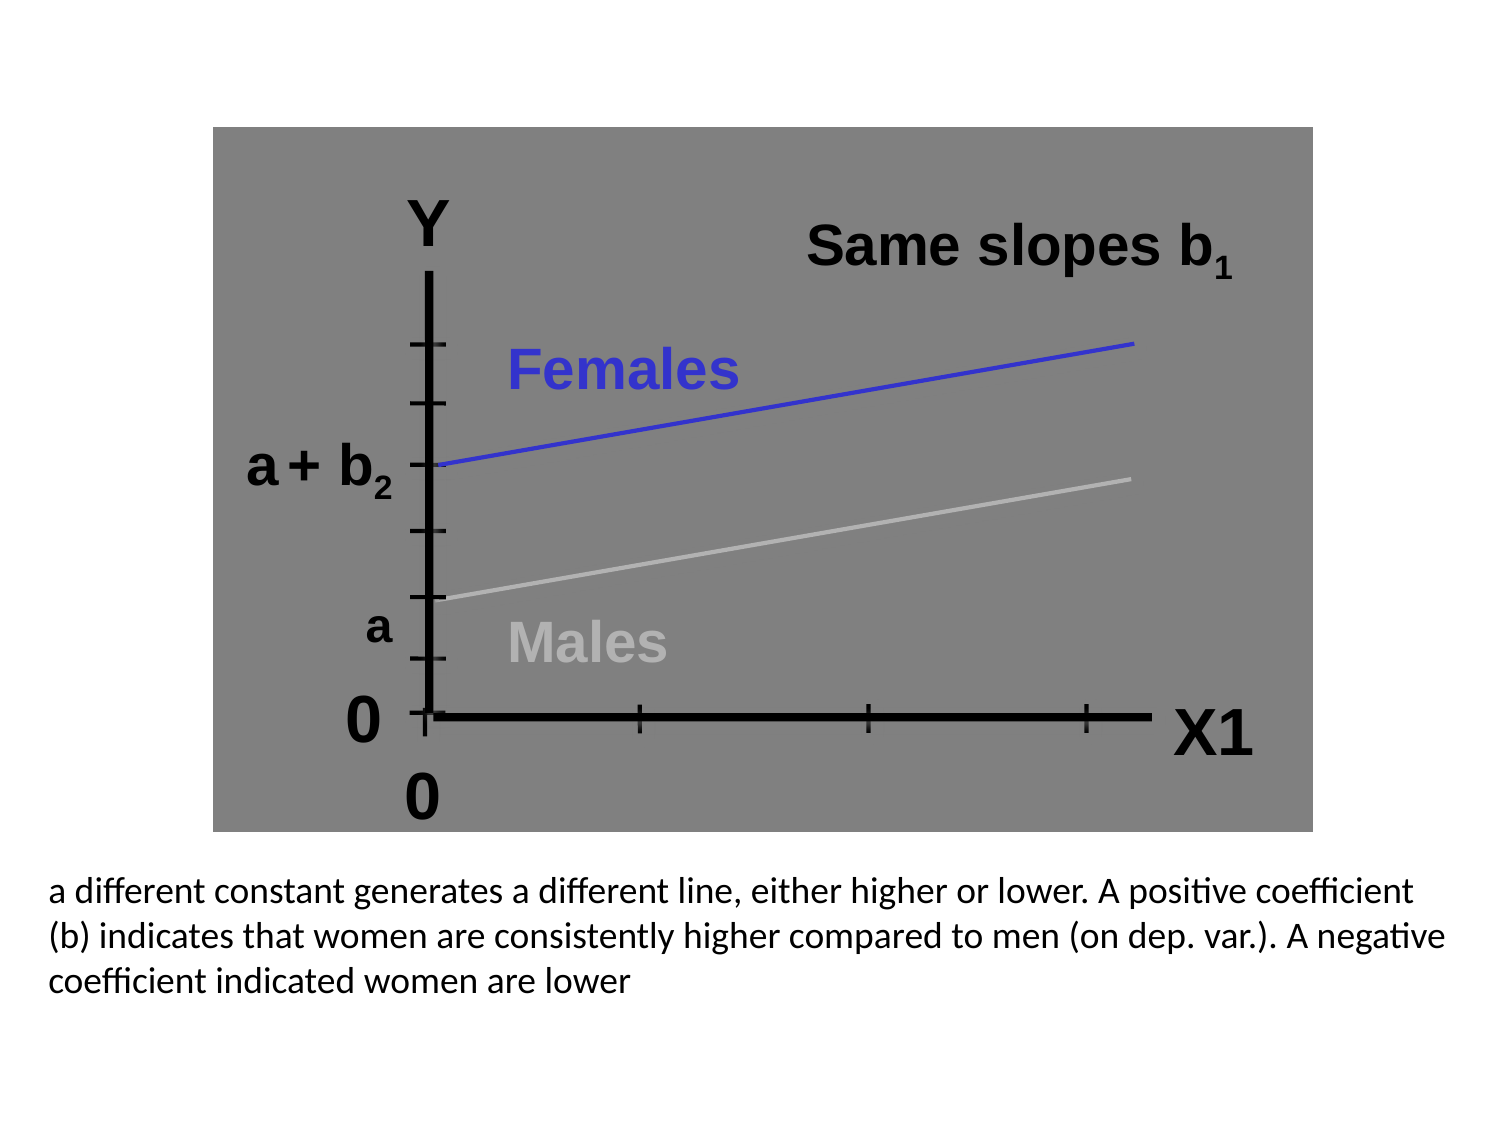

Y
Same slopes b1

Females

a + b2

a
Males

0
X1

0
a different constant generates a different line, either higher or lower. A positive coefficient (b) indicates that women are consistently higher compared to men (on dep. var.). A negative coefficient indicated women are lower